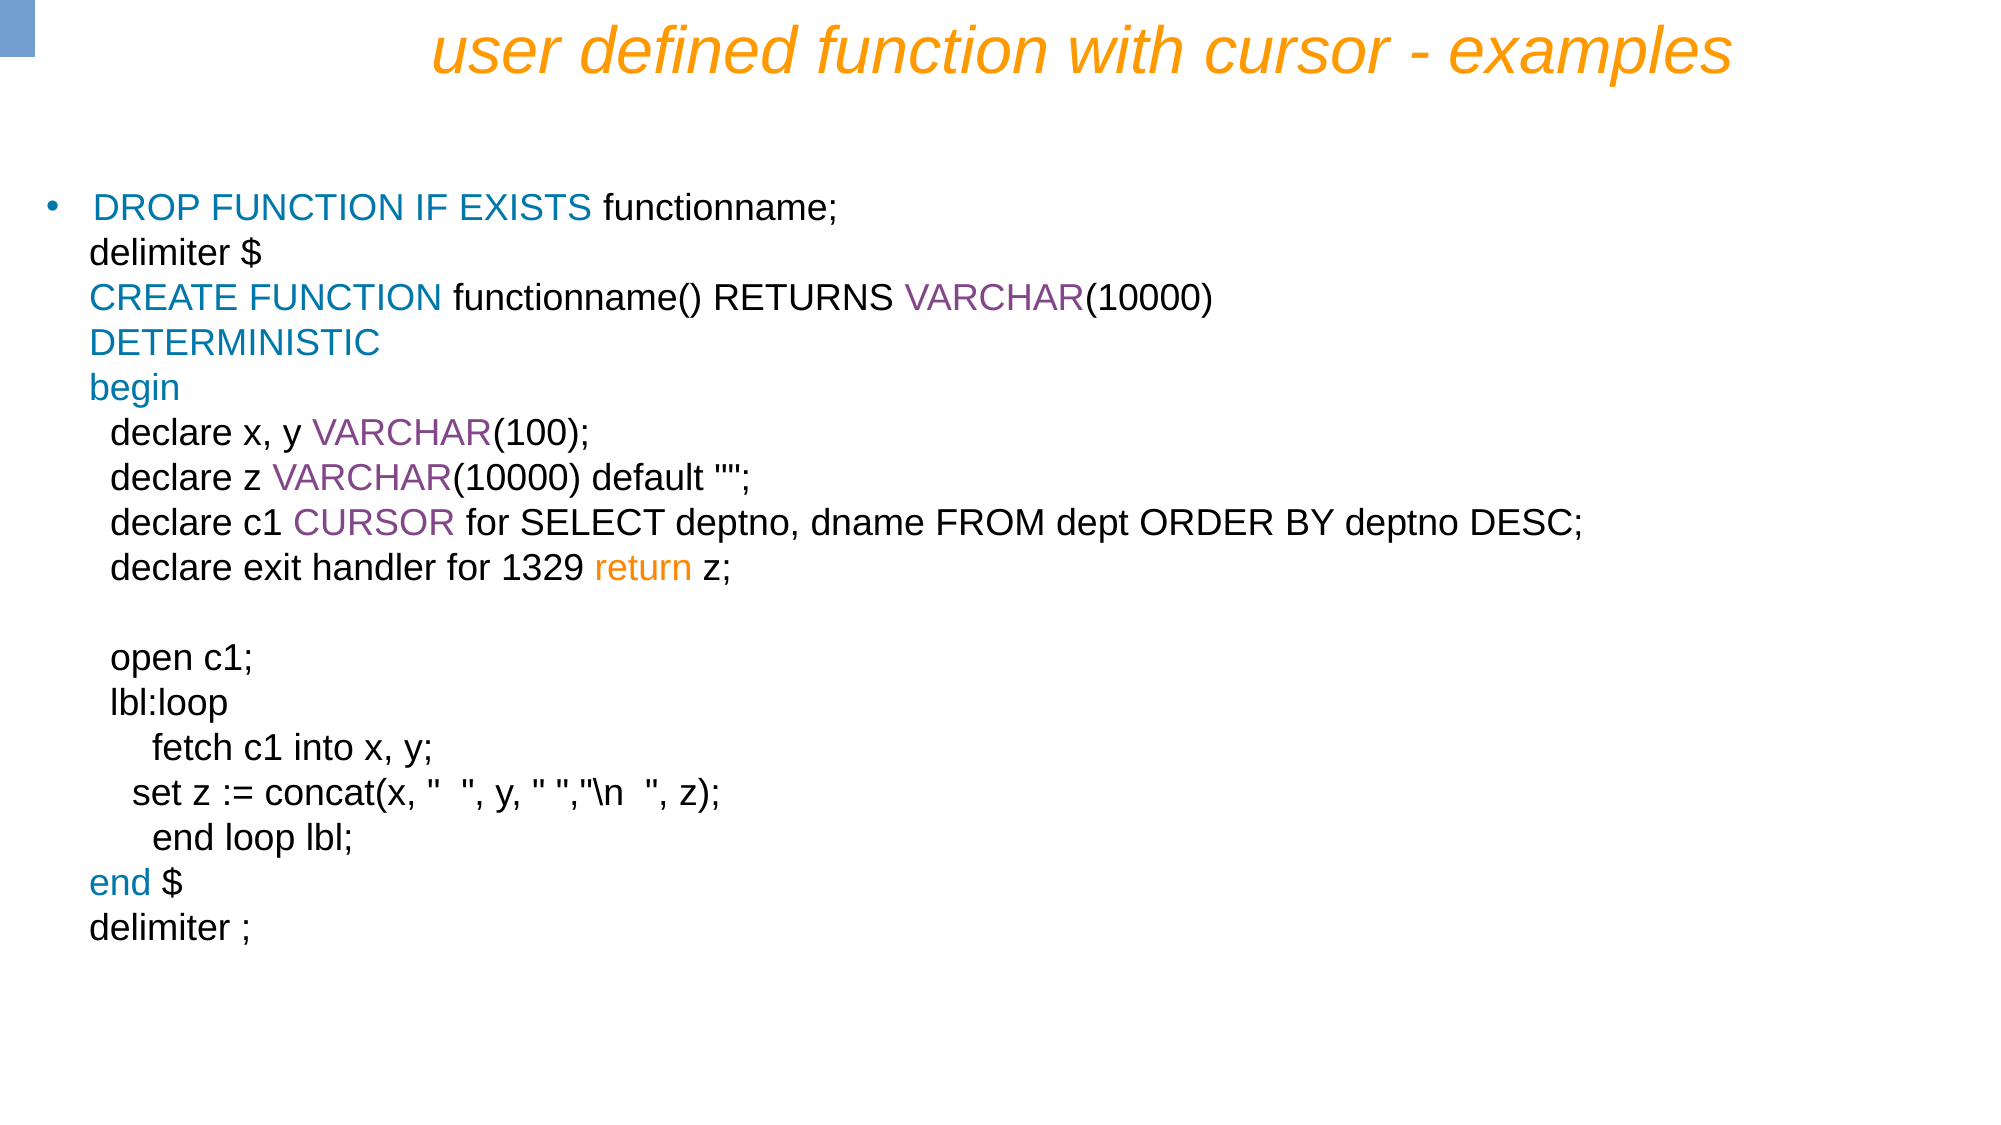

user defined function with cursor - examples
DROP FUNCTION IF EXISTS functionname;
delimiter $
CREATE FUNCTION functionname() RETURNS VARCHAR(10000)
DETERMINISTIC
begin
  declare x, y VARCHAR(100);
  declare z VARCHAR(10000) default "";
  declare c1 CURSOR for SELECT deptno, dname FROM dept ORDER BY deptno DESC;
  declare exit handler for 1329 return z;

  open c1;
  lbl:loop
      fetch c1 into x, y;
	set z := concat(x, "  ", y, " ","\n  ", z);
      end loop lbl;
end $
delimiter ;